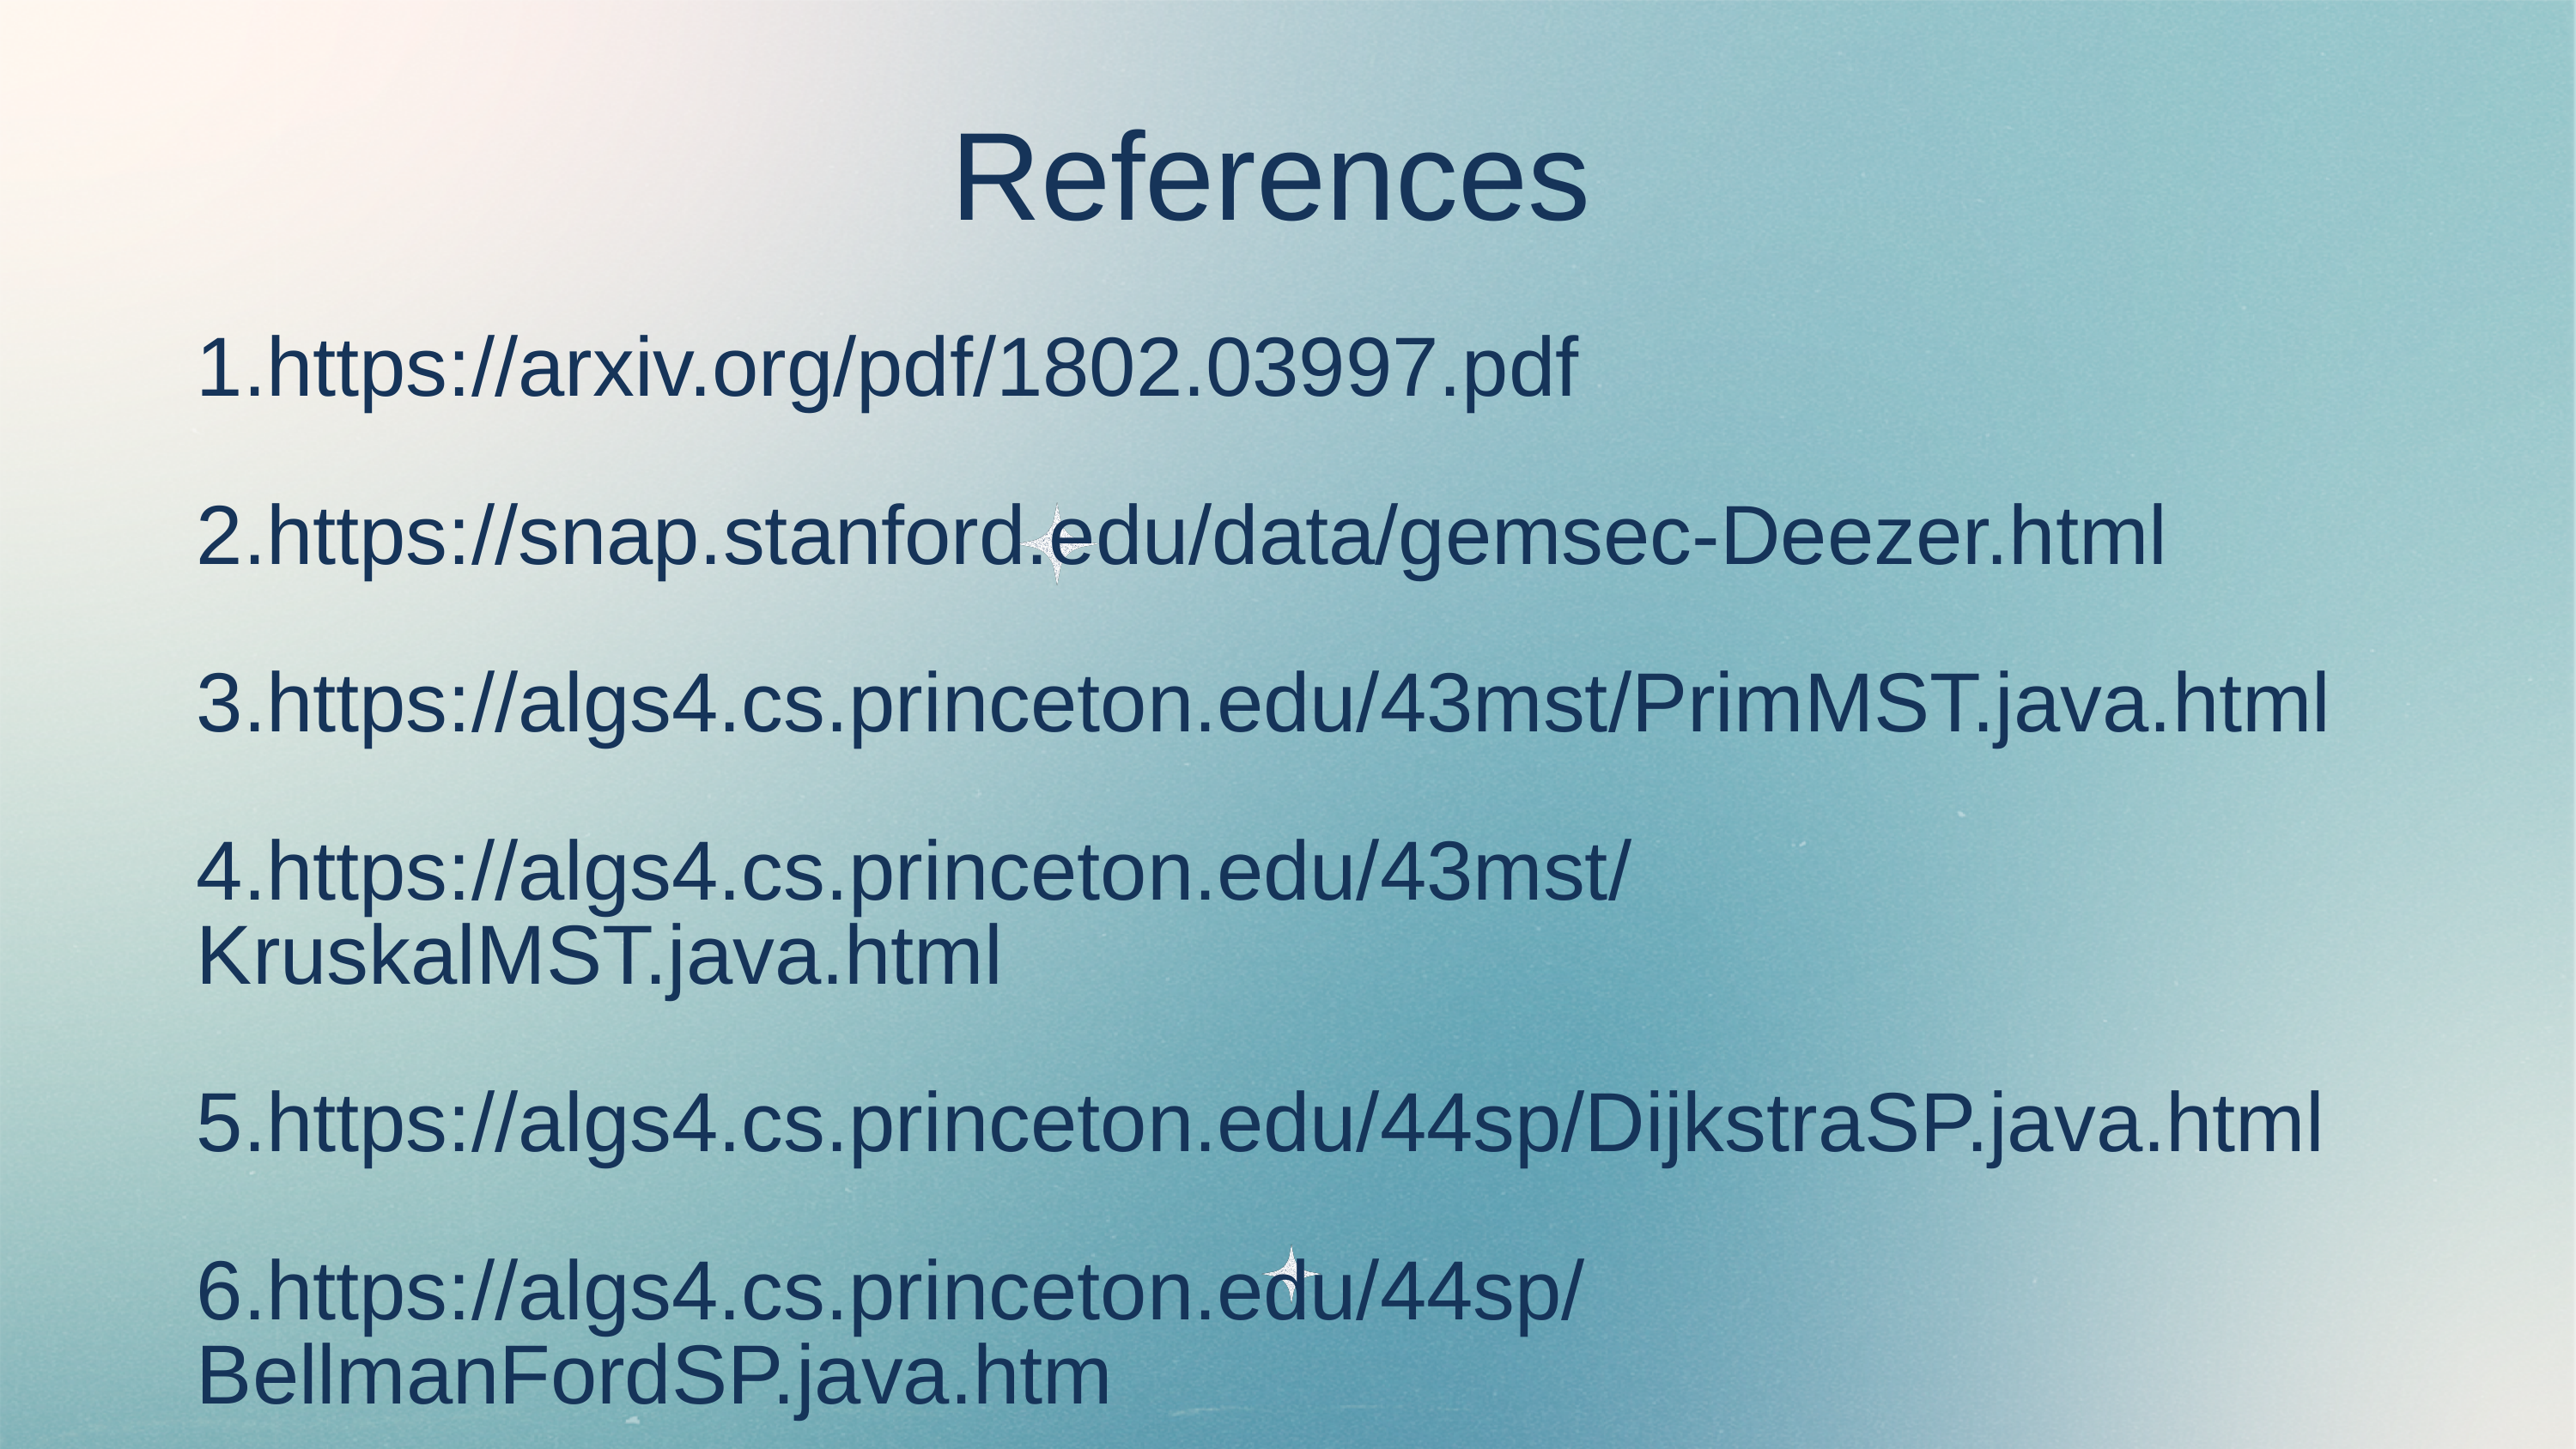

References

1.https://arxiv.org/pdf/1802.03997.pdf

2.https://snap.stanford.edu/data/gemsec-Deezer.html

3.https://algs4.cs.princeton.edu/43mst/PrimMST.java.html

4.https://algs4.cs.princeton.edu/43mst/KruskalMST.java.html

5.https://algs4.cs.princeton.edu/44sp/DijkstraSP.java.html

6.https://algs4.cs.princeton.edu/44sp/BellmanFordSP.java.htm